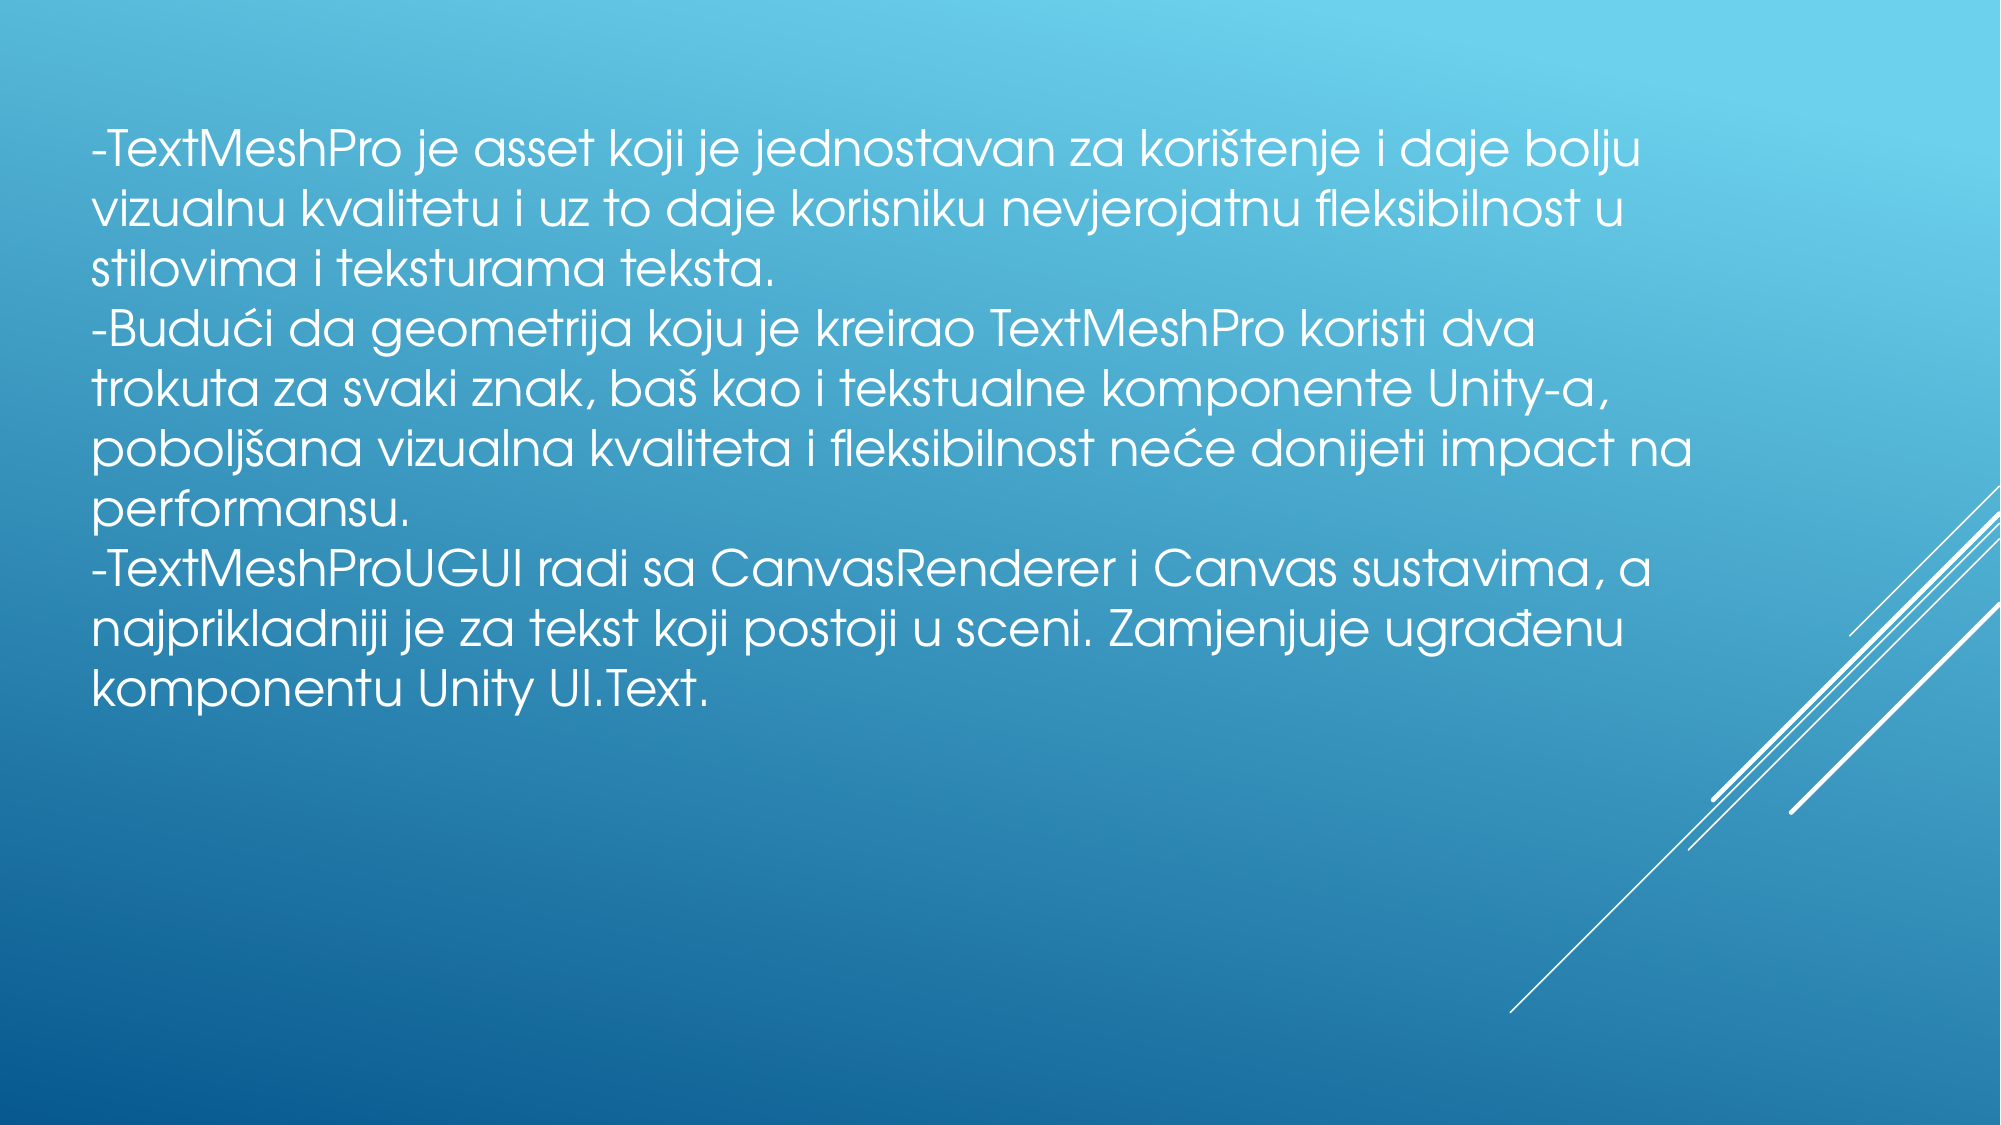

-TextMeshPro je asset koji je jednostavan za korištenje i daje bolju vizualnu kvalitetu i uz to daje korisniku nevjerojatnu fleksibilnost u stilovima i teksturama teksta.
-Budući da geometrija koju je kreirao TextMeshPro koristi dva trokuta za svaki znak, baš kao i tekstualne komponente Unity-a, poboljšana vizualna kvaliteta i fleksibilnost neće donijeti impact na performansu.
-TextMeshProUGUI radi sa CanvasRenderer i Canvas sustavima, a najprikladniji je za tekst koji postoji u sceni. Zamjenjuje ugrađenu komponentu Unity UI.Text.